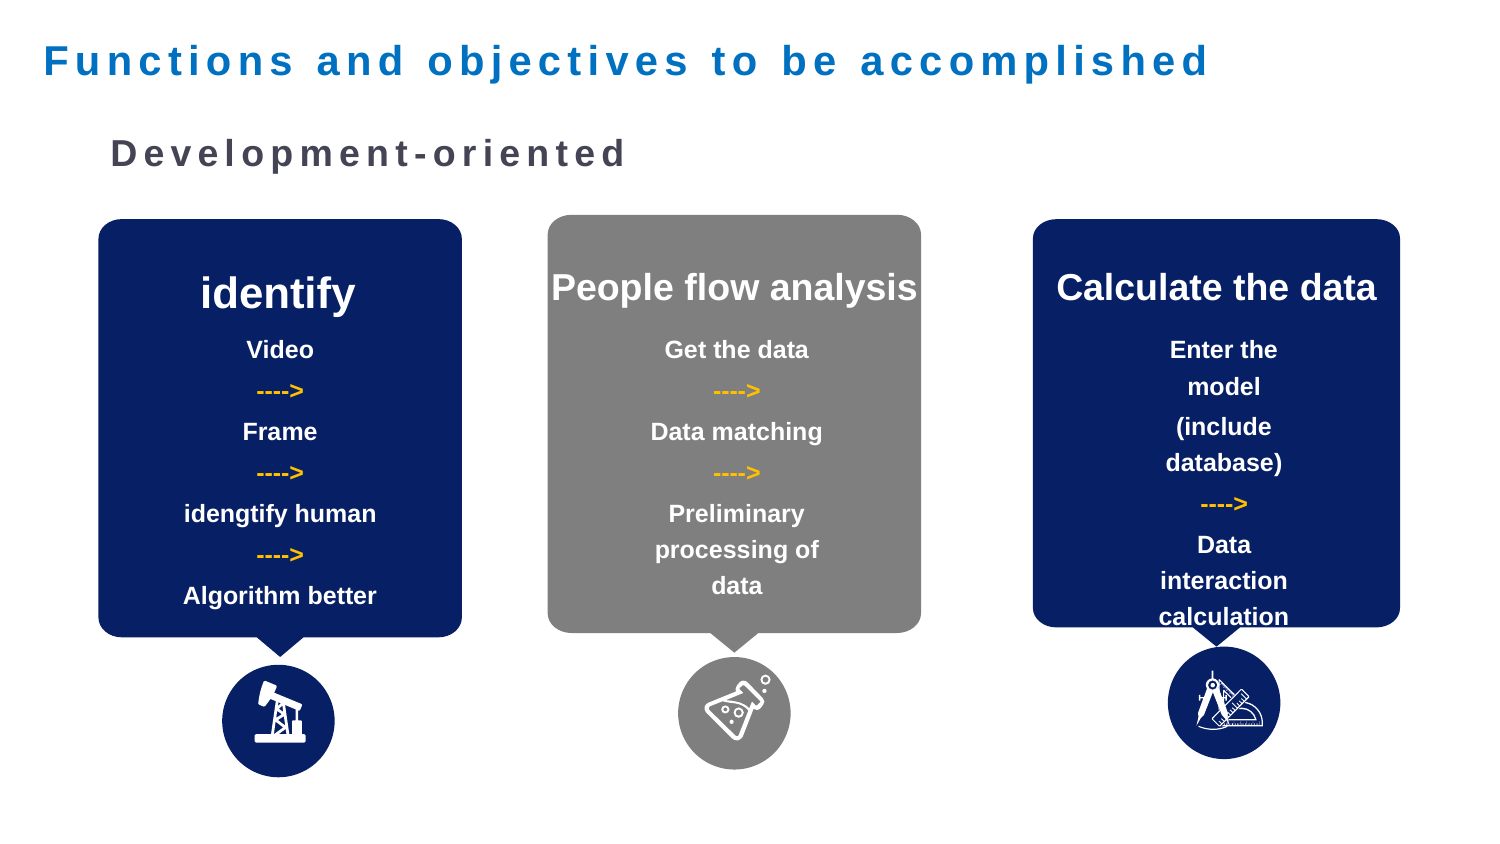

Functions and objectives to be accomplished

    Development-oriented

identify
People flow analysis
Calculate the data
Get the data
---->
Data matching
---->
Preliminary processing of data
Enter the model
(include database)
---->
Data interaction calculation
Video
---->
Frame
---->
idengtify human
---->
Algorithm better